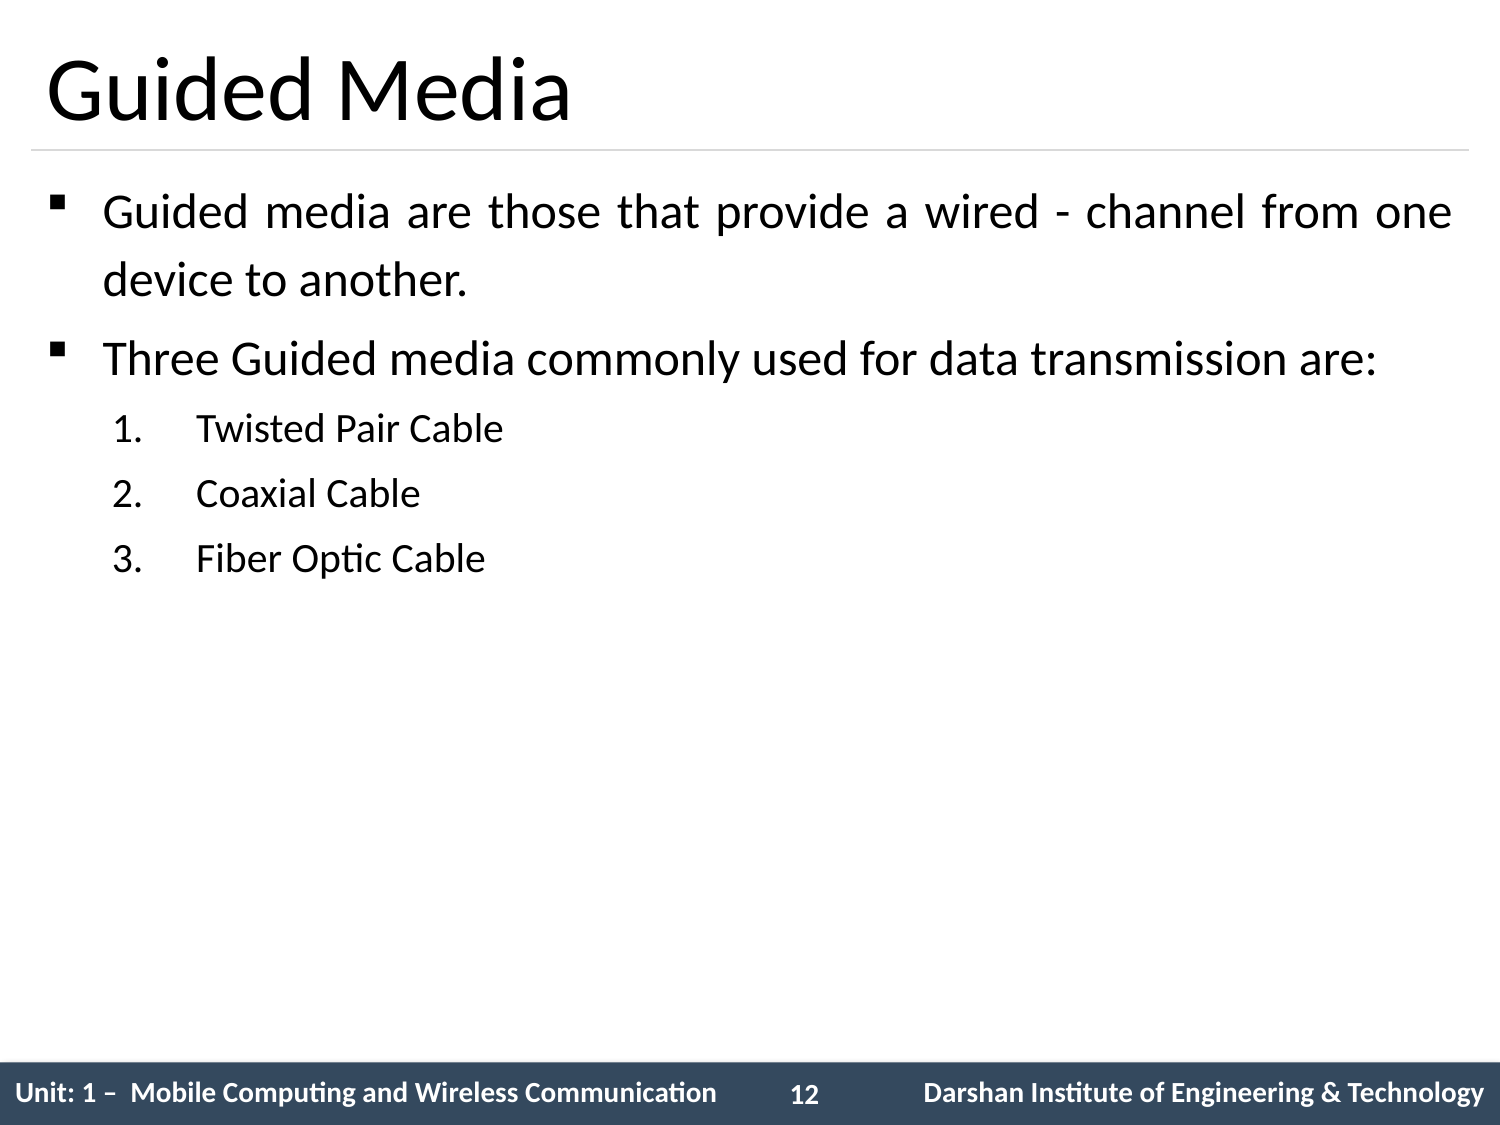

# Guided Media
Guided media are those that provide a wired - channel from one device to another.
Three Guided media commonly used for data transmission are:
Twisted Pair Cable
Coaxial Cable
Fiber Optic Cable